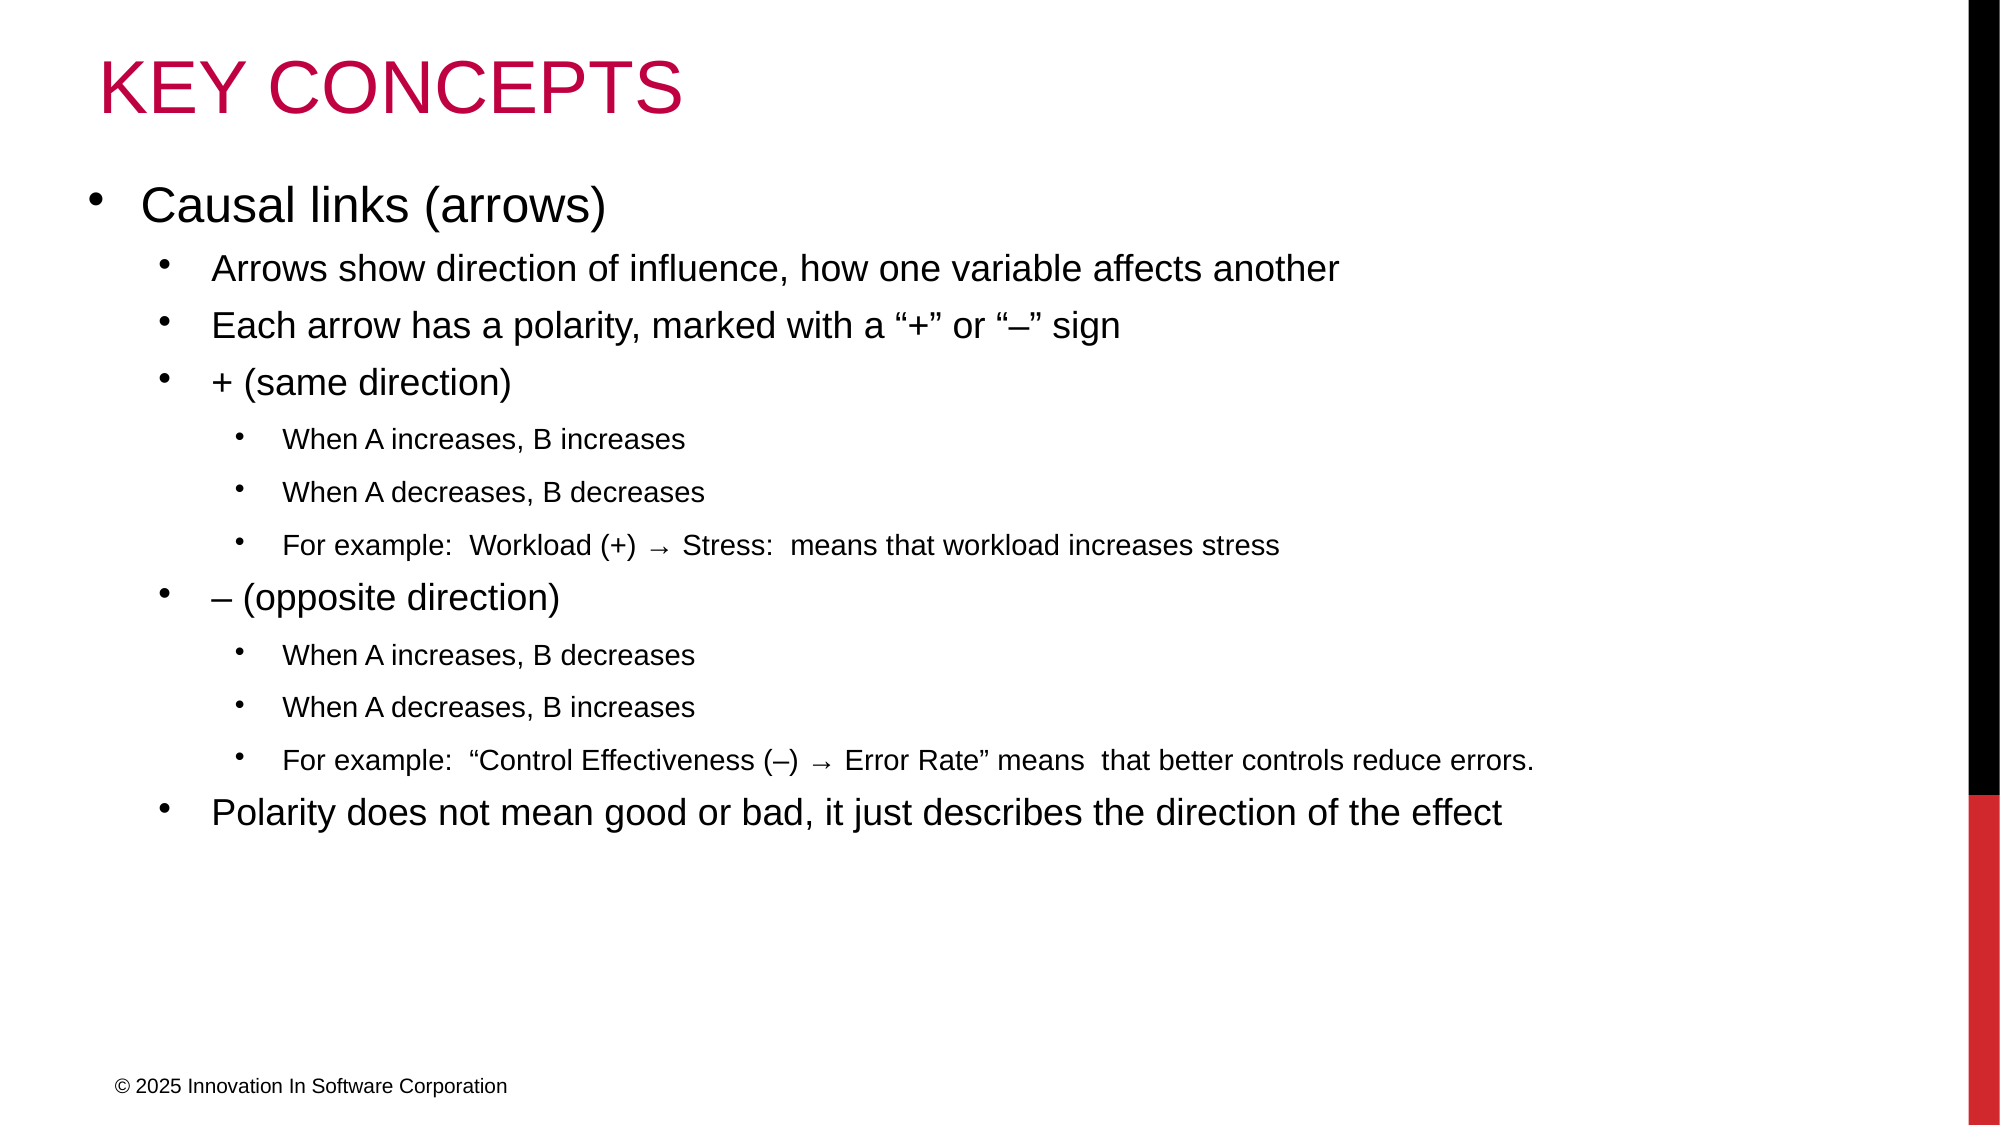

# Key Concepts
Causal links (arrows)
Arrows show direction of influence, how one variable affects another
Each arrow has a polarity, marked with a “+” or “–” sign
+ (same direction)
When A increases, B increases
When A decreases, B decreases
For example:  Workload (+) → Stress:  means that workload increases stress
– (opposite direction)
When A increases, B decreases
When A decreases, B increases
For example:  “Control Effectiveness (–) → Error Rate” means  that better controls reduce errors.
Polarity does not mean good or bad, it just describes the direction of the effect
© 2025 Innovation In Software Corporation